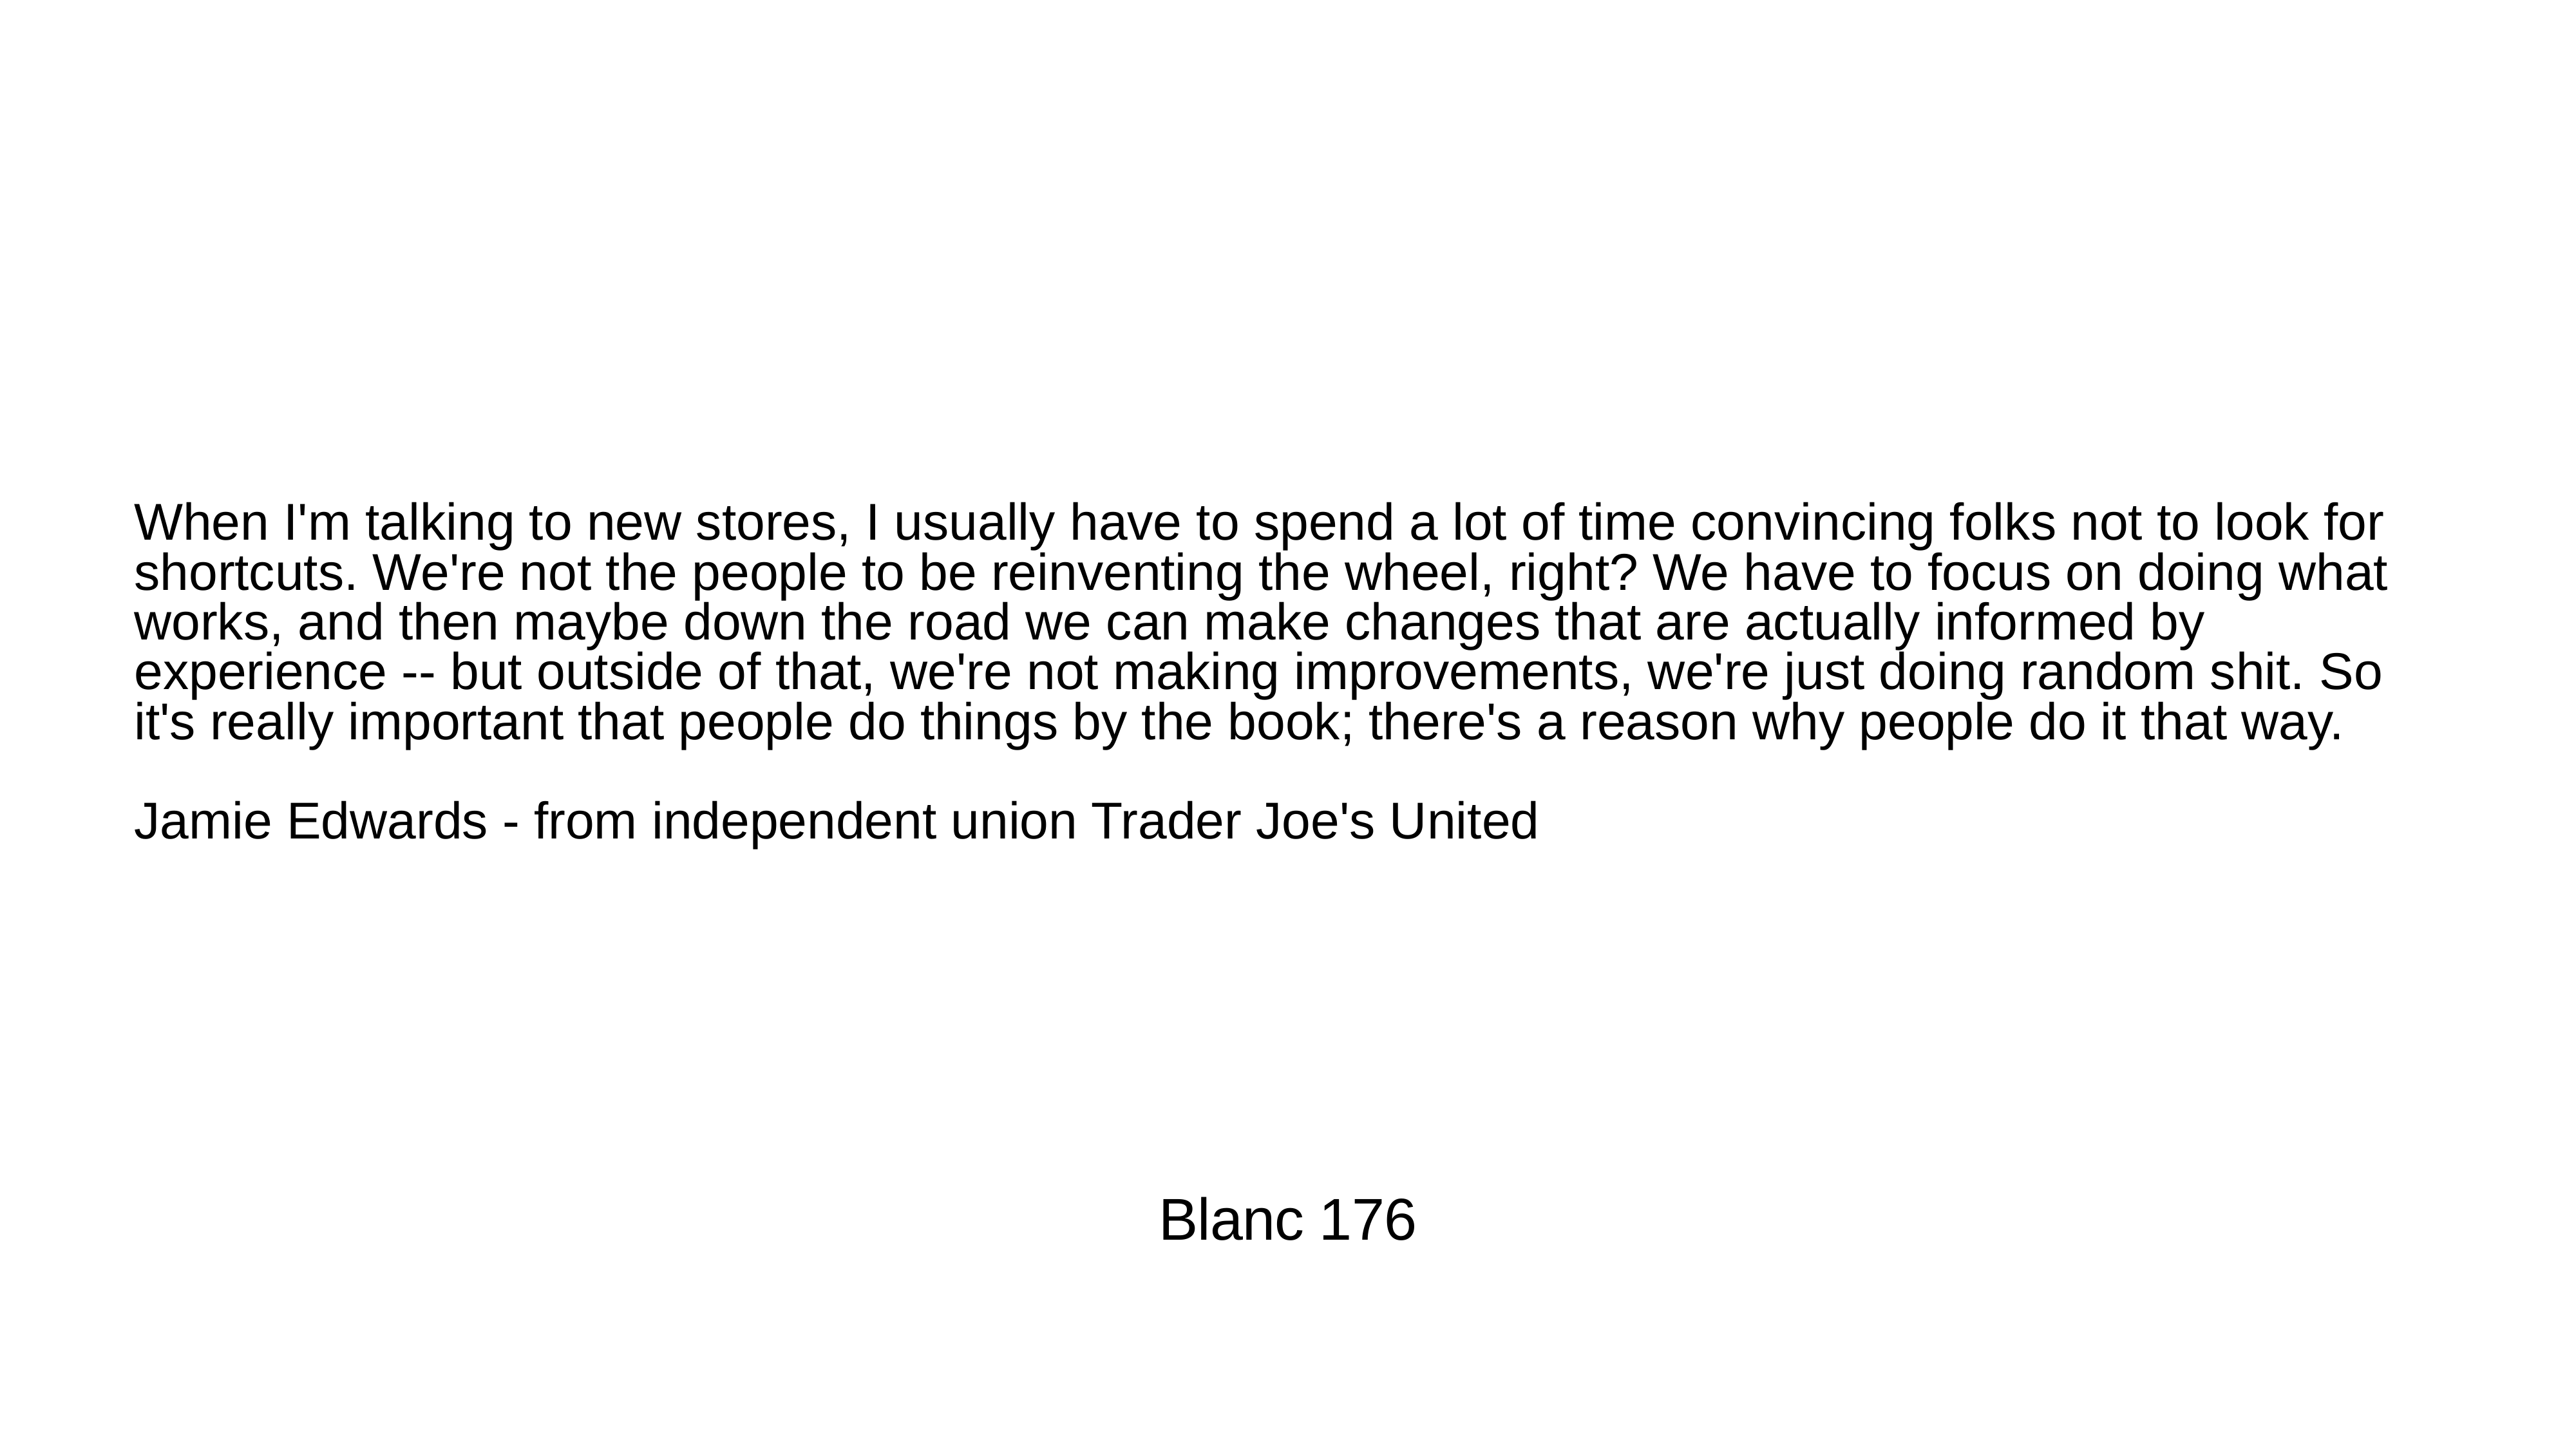

When I'm talking to new stores, I usually have to spend a lot of time convincing folks not to look for shortcuts. We're not the people to be reinventing the wheel, right? We have to focus on doing what works, and then maybe down the road we can make changes that are actually informed by experience -- but outside of that, we're not making improvements, we're just doing random shit. So it's really important that people do things by the book; there's a reason why people do it that way.

Jamie Edwards - from independent union Trader Joe's United
Blanc 176